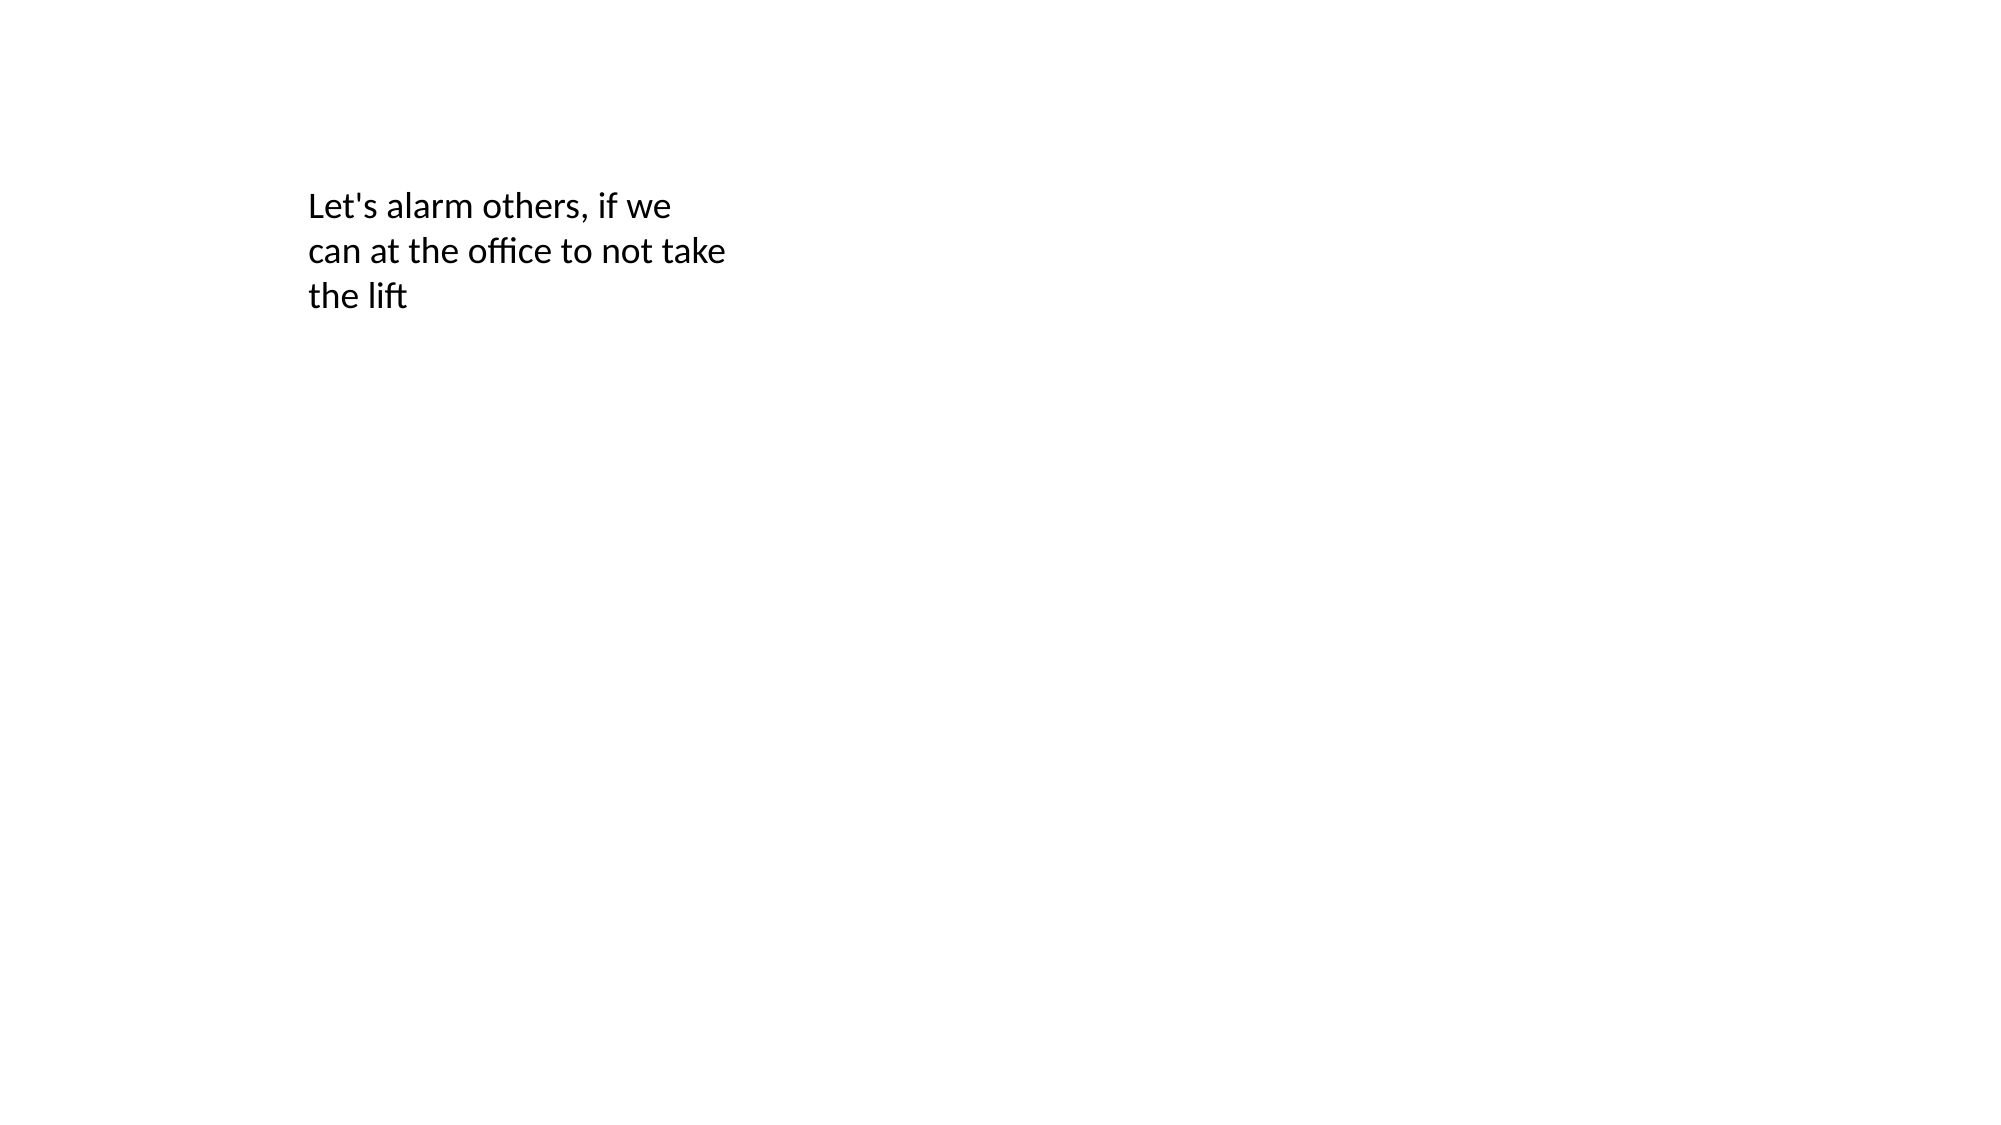

Let's alarm others, if we can at the office to not take the lift